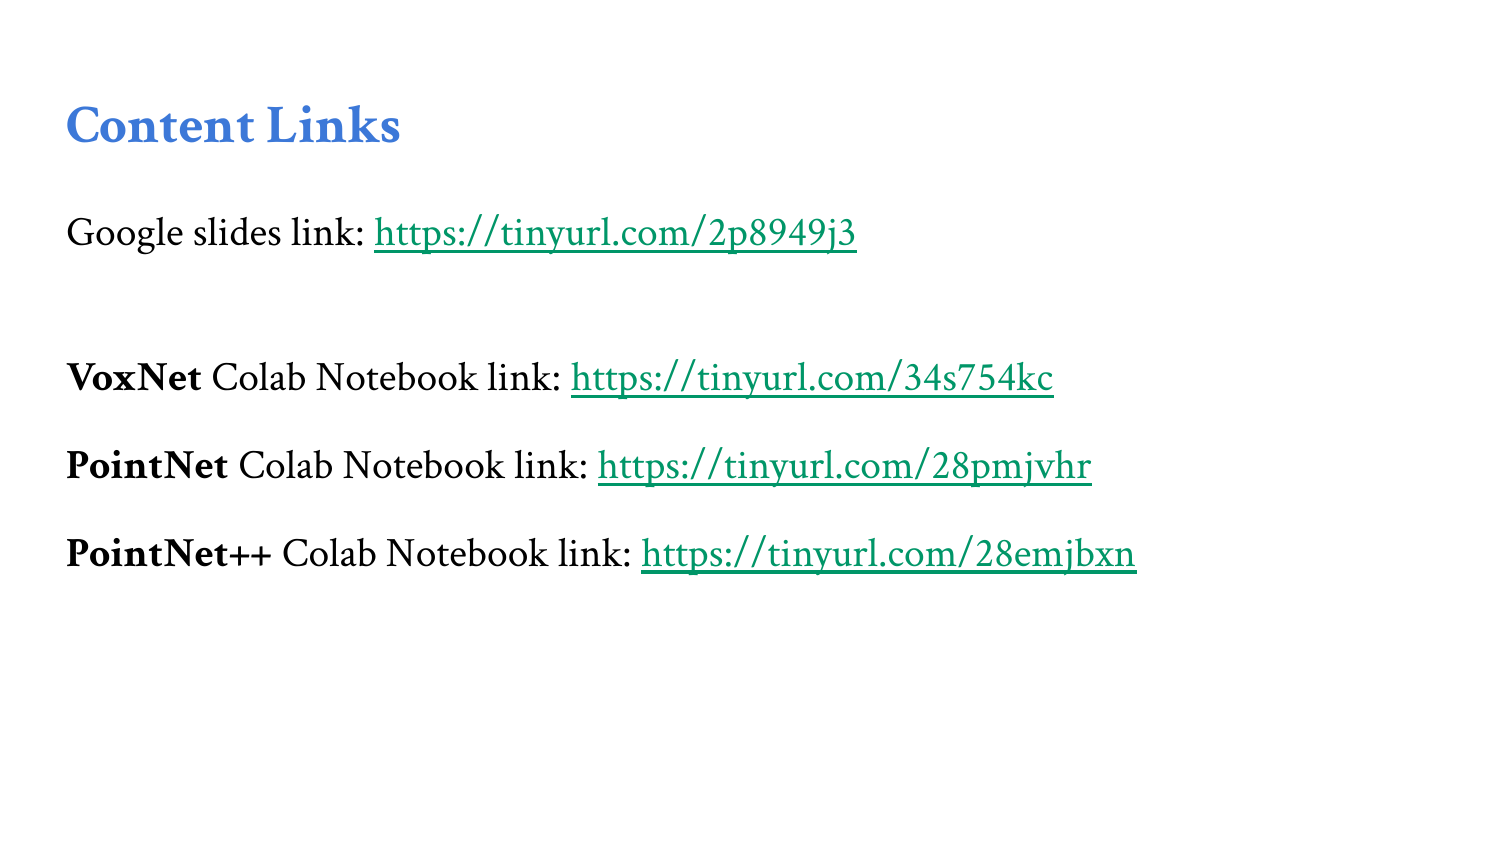

# Content Links
Google slides link: https://tinyurl.com/2p8949j3

VoxNet Colab Notebook link: https://tinyurl.com/34s754kc
PointNet Colab Notebook link: https://tinyurl.com/28pmjvhr
PointNet++ Colab Notebook link: https://tinyurl.com/28emjbxn